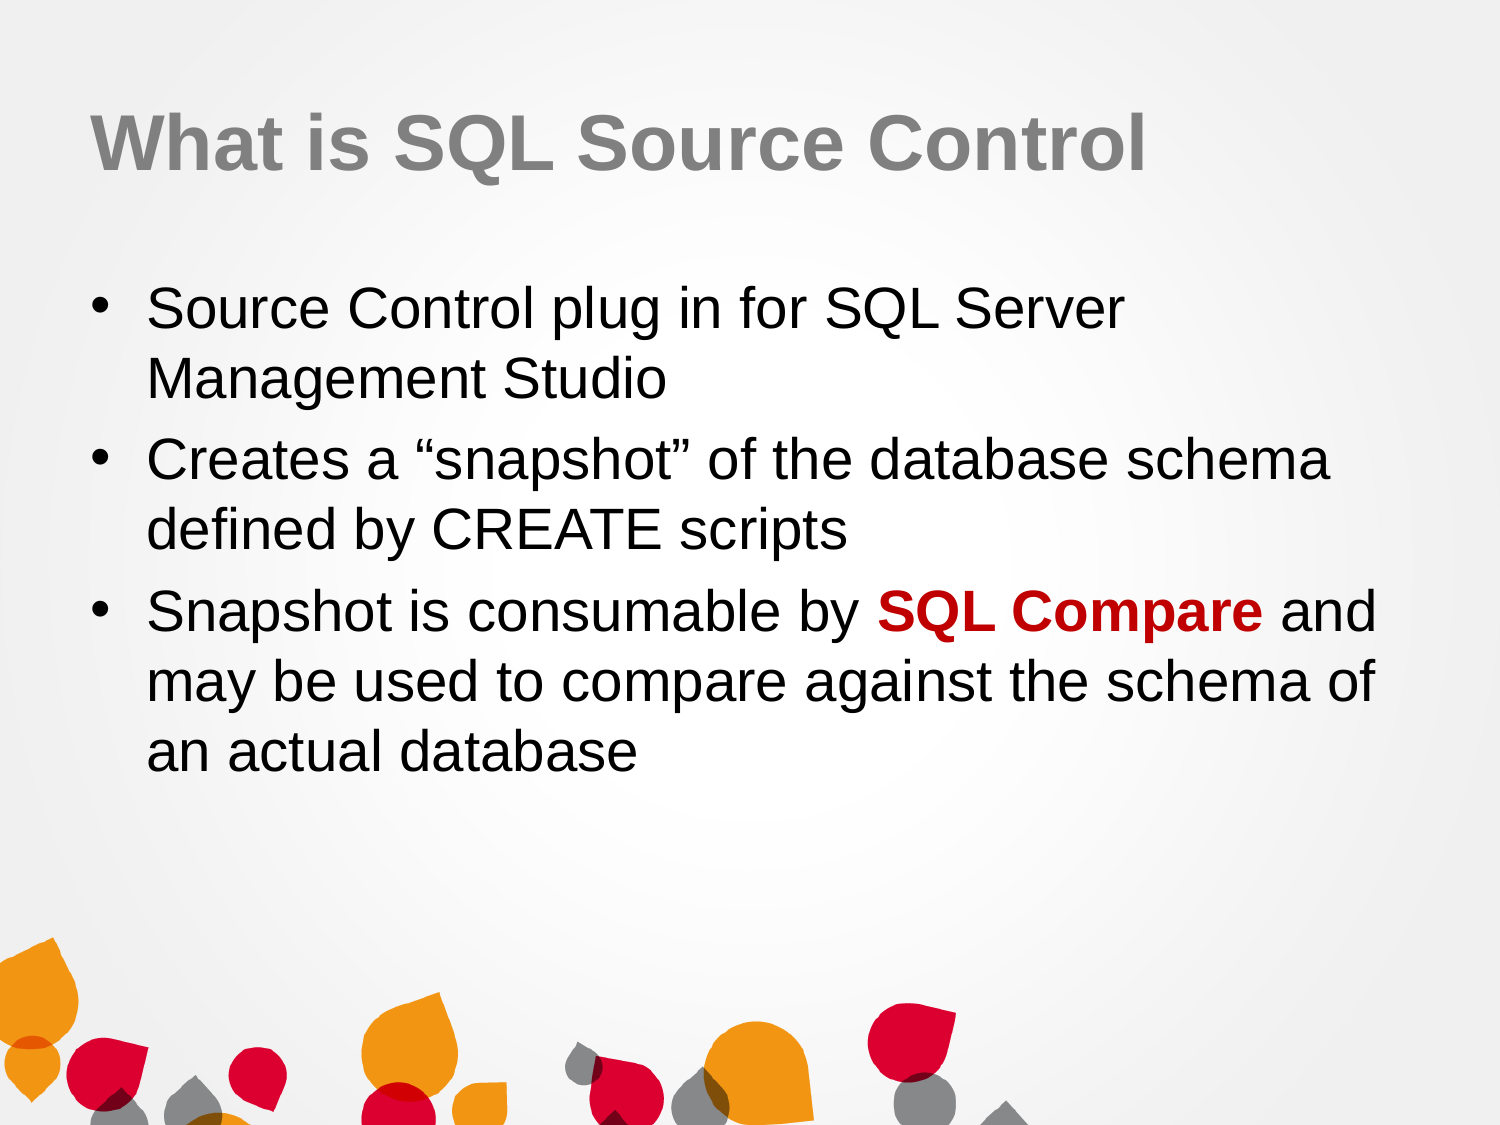

# What is SQL Source Control
Source Control plug in for SQL Server Management Studio
Creates a “snapshot” of the database schema defined by CREATE scripts
Snapshot is consumable by SQL Compare and may be used to compare against the schema of an actual database